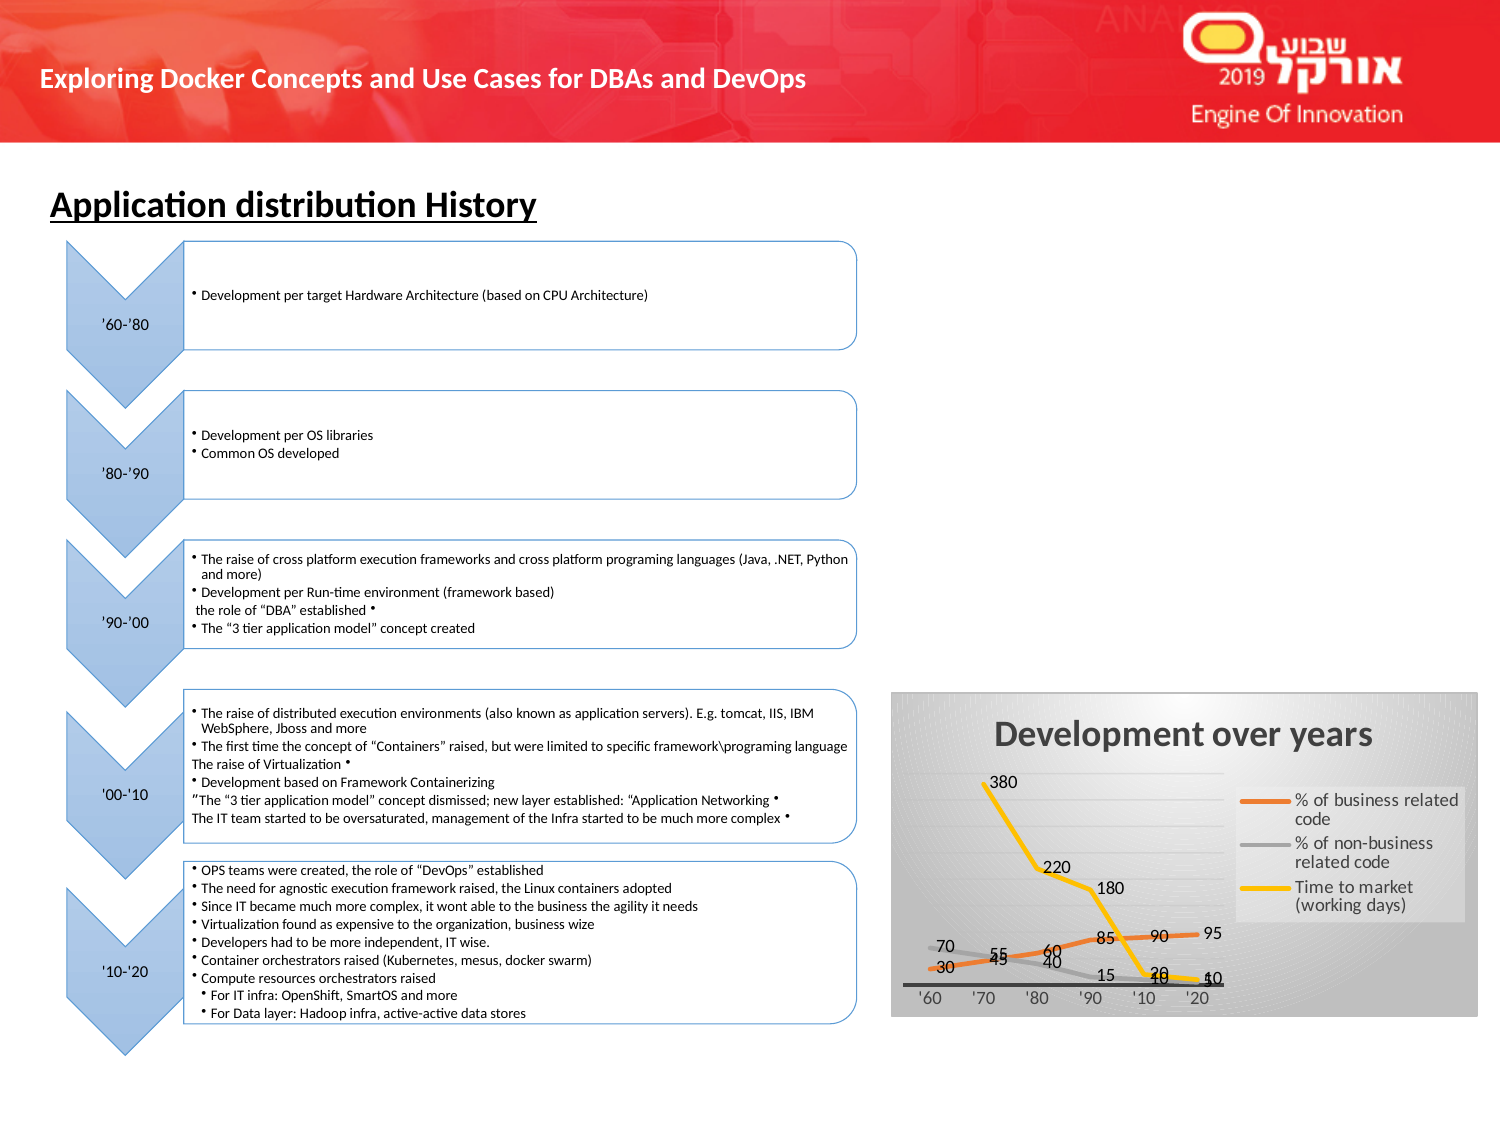

Application distribution History
’60-’80
Development per target Hardware Architecture (based on CPU Architecture)
’80-’90
Development per OS libraries
Common OS developed
’90-’00
The raise of cross platform execution frameworks and cross platform programing languages (Java, .NET, Python and more)
Development per Run-time environment (framework based)
the role of “DBA” established
The “3 tier application model” concept created
'00-'10
The raise of distributed execution environments (also known as application servers). E.g. tomcat, IIS, IBM WebSphere, Jboss and more
The first time the concept of “Containers” raised, but were limited to specific framework\programing language
The raise of Virtualization
Development based on Framework Containerizing
The “3 tier application model” concept dismissed; new layer established: “Application Networking”
The IT team started to be oversaturated, management of the Infra started to be much more complex
'10-'20
OPS teams were created, the role of “DevOps” established
The need for agnostic execution framework raised, the Linux containers adopted
Since IT became much more complex, it wont able to the business the agility it needs
Virtualization found as expensive to the organization, business wize
Developers had to be more independent, IT wise.
Container orchestrators raised (Kubernetes, mesus, docker swarm)
Compute resources orchestrators raised
For IT infra: OpenShift, SmartOS and more
For Data layer: Hadoop infra, active-active data stores

### Chart: Development over years

| Category | % of business related code | % of non-business related code | Time to market (working days) |
|---|---|---|---|
| '60 | 30.0 | 70.0 | None |
| '70 | 45.0 | 55.0 | 380.0 |
| '80 | 60.0 | 40.0 | 220.0 |
| '90 | 85.0 | 15.0 | 180.0 |
| '10 | 90.0 | 10.0 | 20.0 |
| '20 | 95.0 | 5.0 | 10.0 |